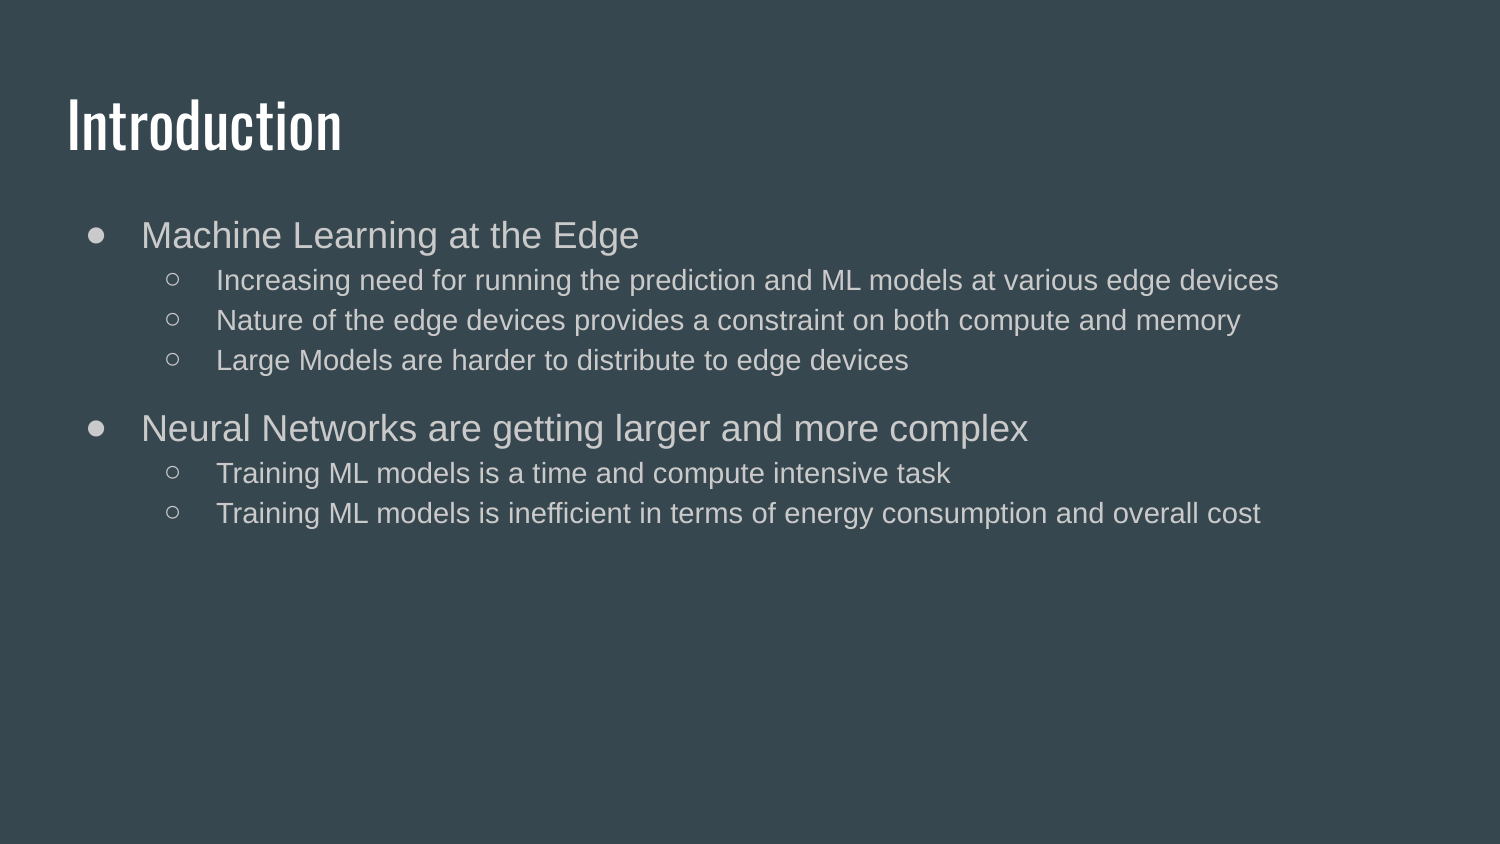

# Introduction
Machine Learning at the Edge
Increasing need for running the prediction and ML models at various edge devices
Nature of the edge devices provides a constraint on both compute and memory
Large Models are harder to distribute to edge devices
Neural Networks are getting larger and more complex
Training ML models is a time and compute intensive task
Training ML models is inefficient in terms of energy consumption and overall cost